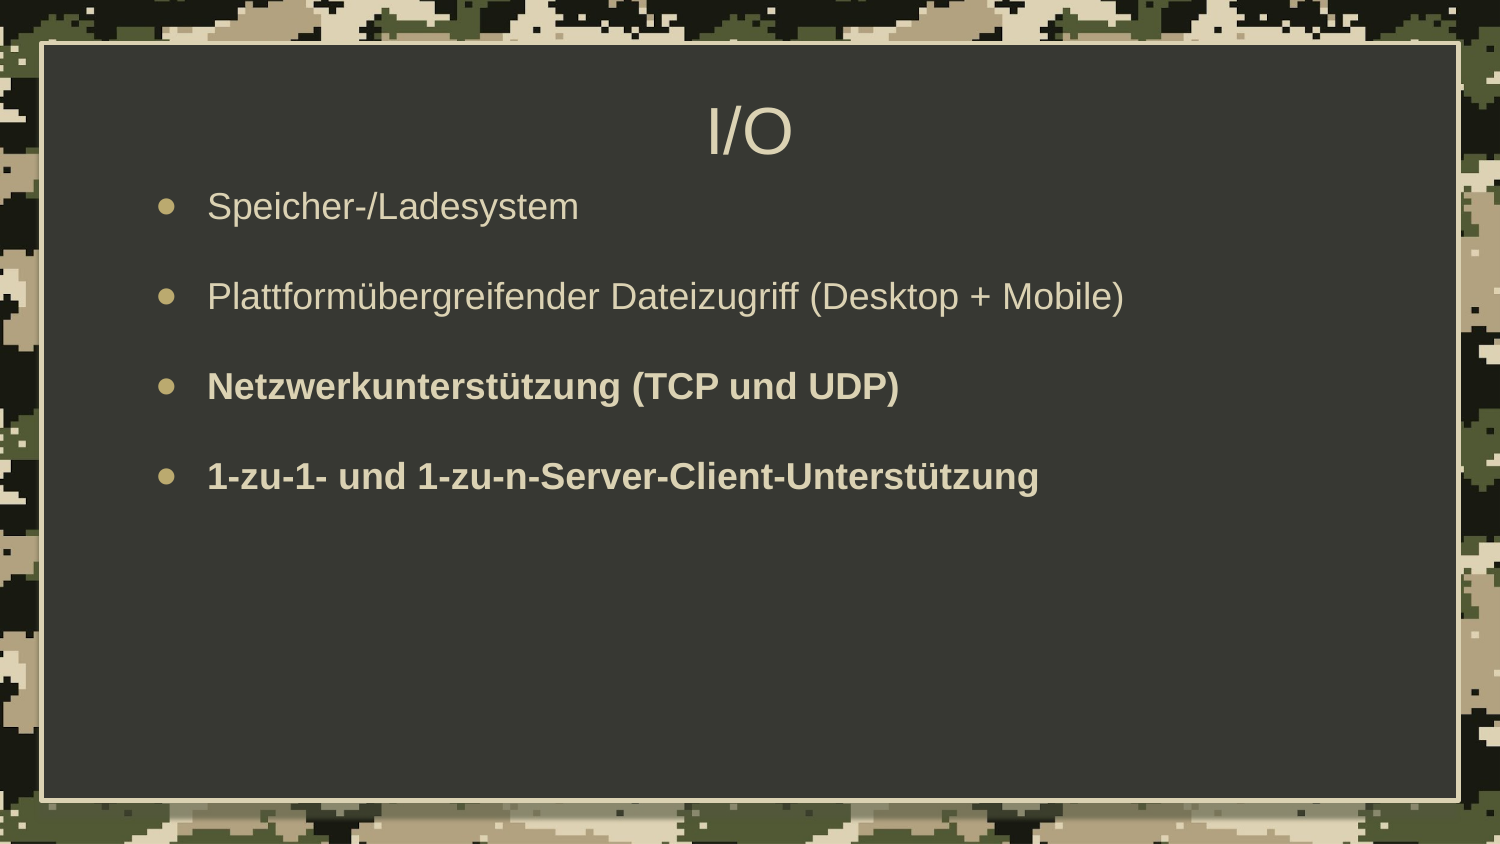

# I/O
Speicher-/Ladesystem

Plattformübergreifender Dateizugriff (Desktop + Mobile)

Netzwerkunterstützung (TCP und UDP)

1-zu-1- und 1-zu-n-Server-Client-Unterstützung